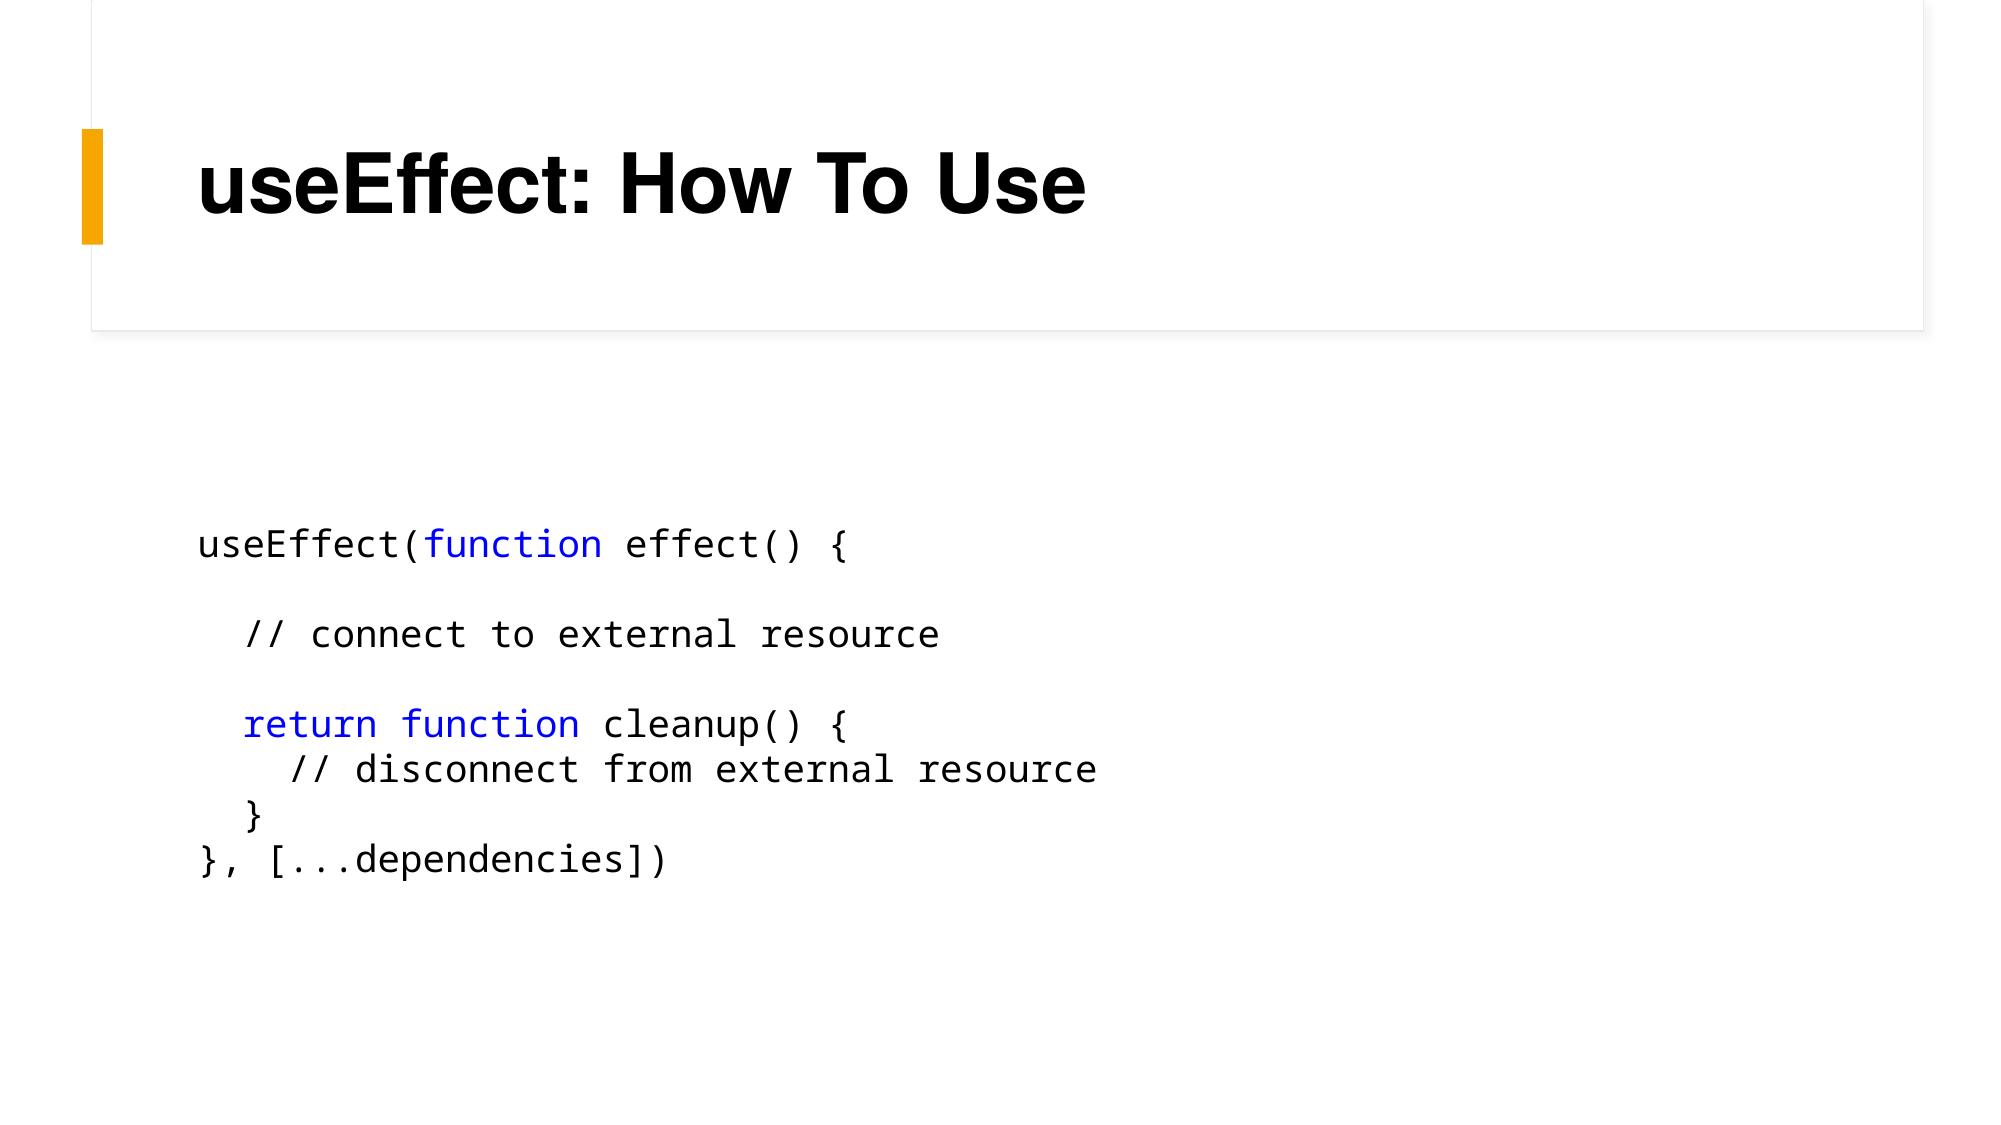

# useEffect: How To Use
useEffect(function effect() {

  // connect to external resource

  return function cleanup() {
    // disconnect from external resource
  }
}, [...dependencies])